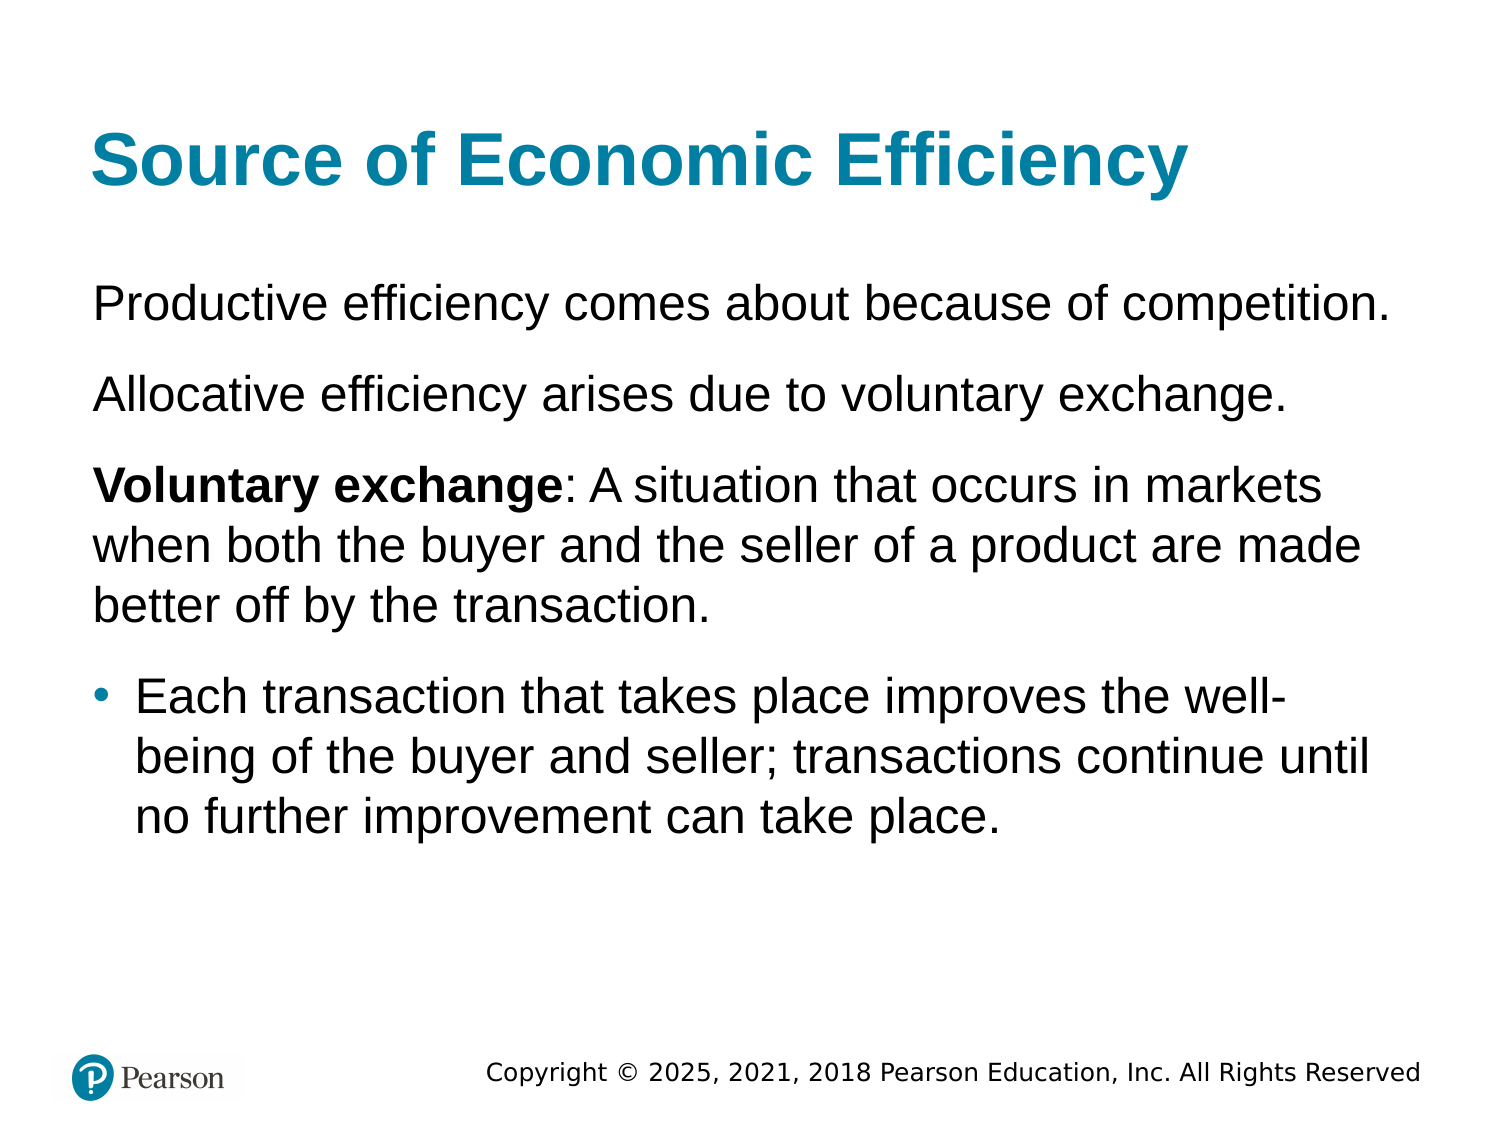

# Source of Economic Efficiency
Productive efficiency comes about because of competition.
Allocative efficiency arises due to voluntary exchange.
Voluntary exchange: A situation that occurs in markets when both the buyer and the seller of a product are made better off by the transaction.
Each transaction that takes place improves the well-being of the buyer and seller; transactions continue until no further improvement can take place.